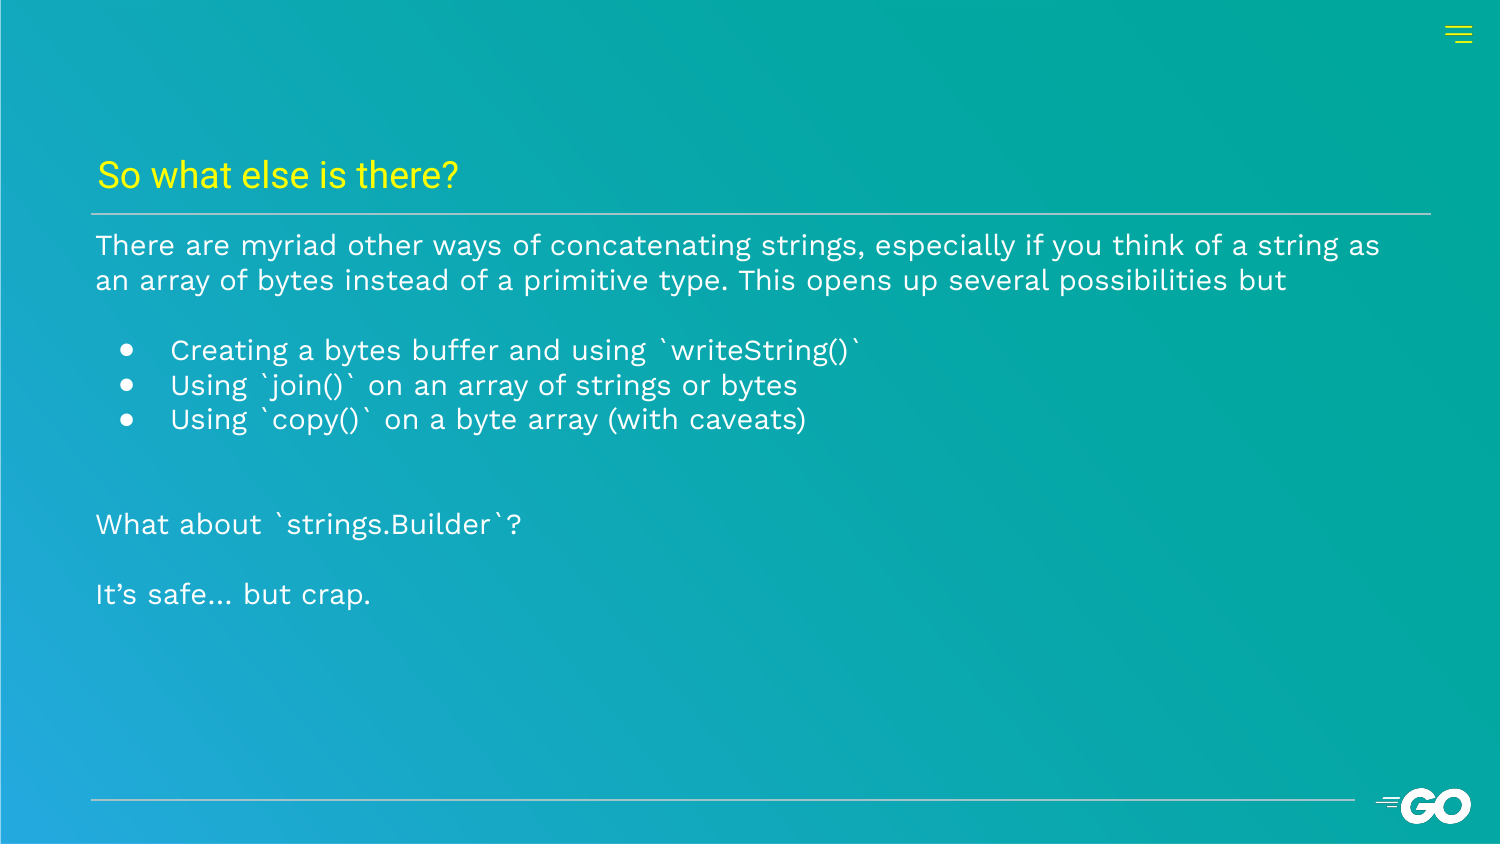

So what else is there?
# There are myriad other ways of concatenating strings, especially if you think of a string as an array of bytes instead of a primitive type. This opens up several possibilities but

Creating a bytes buffer and using `writeString()`
Using `join()` on an array of strings or bytes
Using `copy()` on a byte array (with caveats)

What about `strings.Builder`?

It’s safe… but crap.